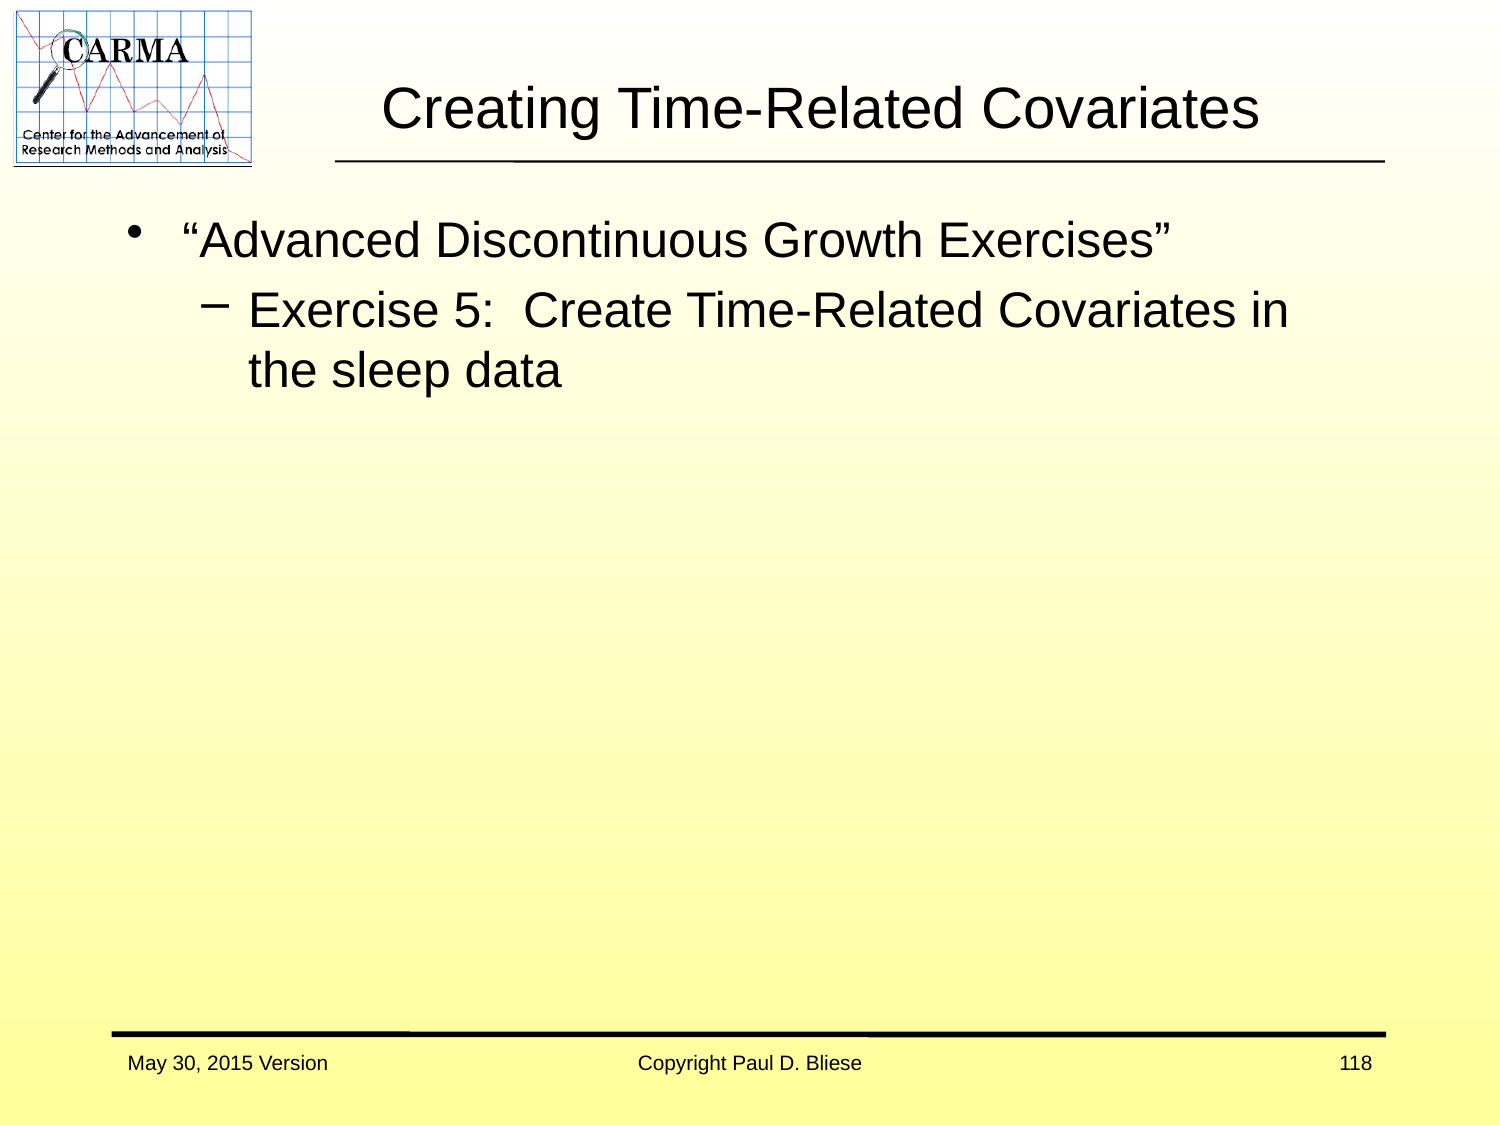

# Creating Time-Related Covariates
“Advanced Discontinuous Growth Exercises”
Exercise 5:  Create Time-Related Covariates in the sleep data
May 30, 2015 Version
Copyright Paul D. Bliese
118